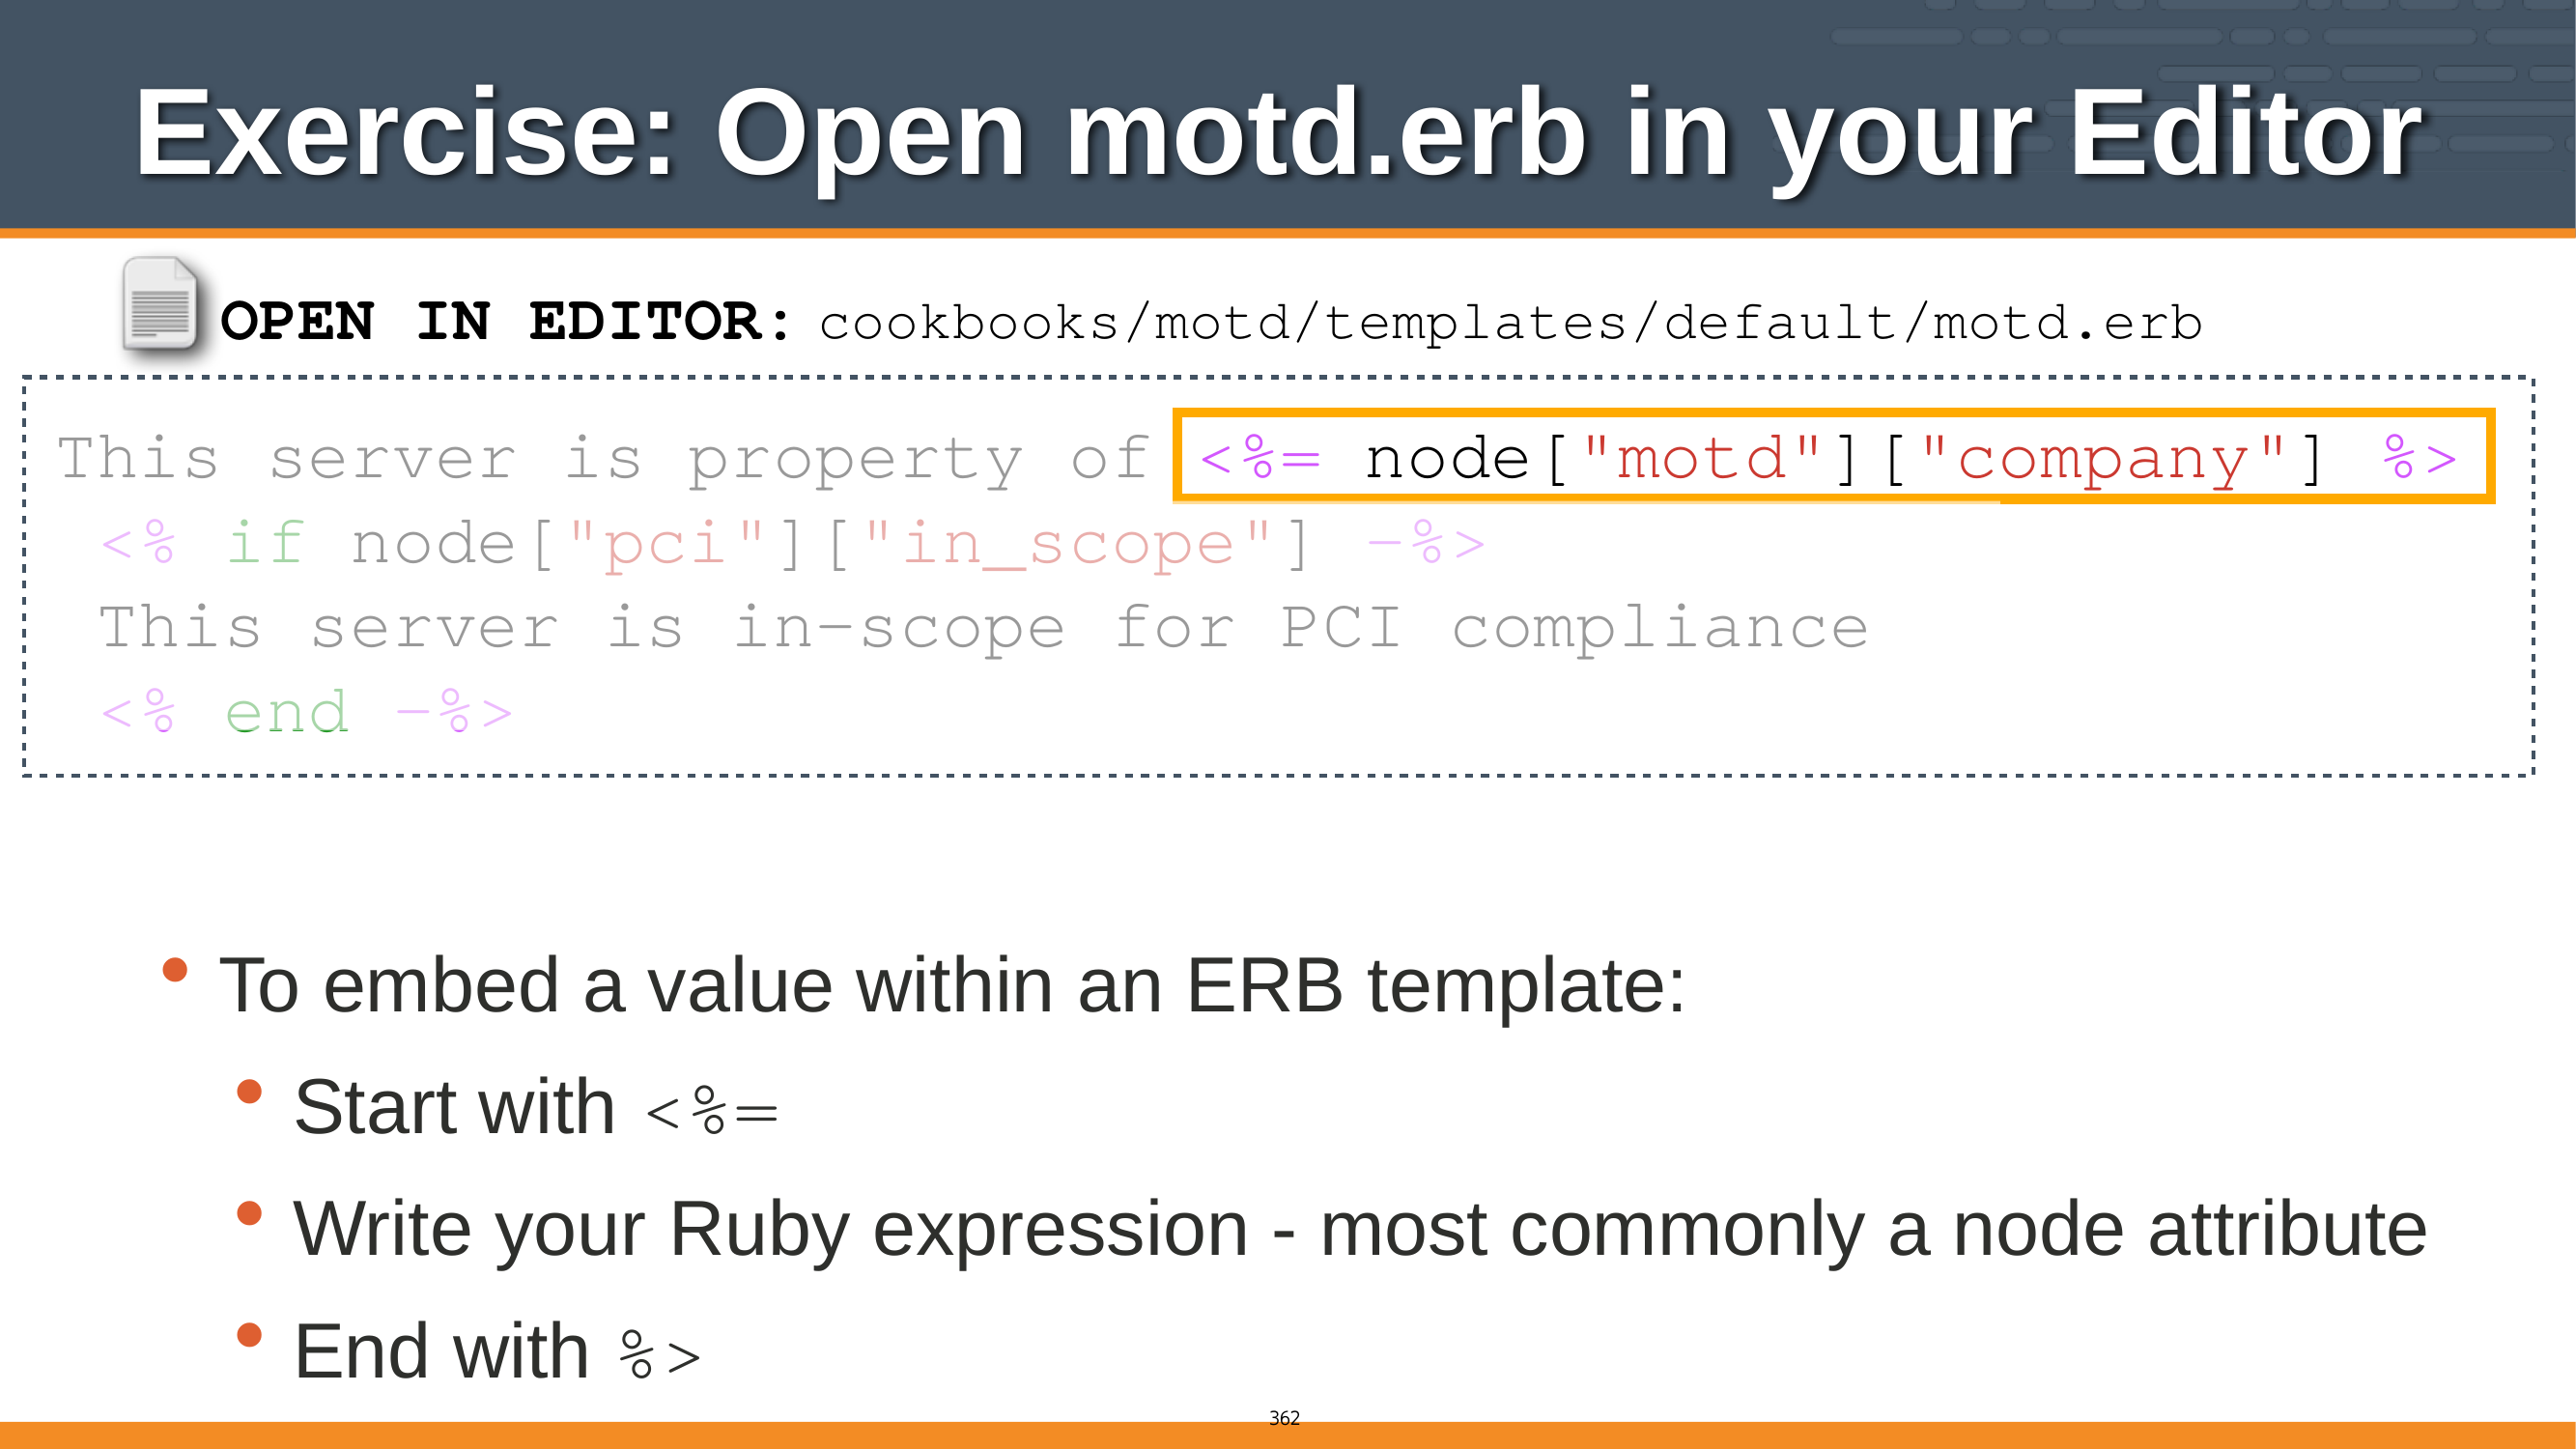

# Exercise: Open motd.erb in your Editor
cookbooks/motd/templates/default/motd.erb
OPEN IN EDITOR:
This server is property of <%= node["motd"]["company"] %>
 <% if node["pci"]["in_scope"] -%>
 This server is in-scope for PCI compliance
 <% end -%>

To embed a value within an ERB template:
Start with <%=
Write your Ruby expression - most commonly a node attribute
End with %>
362